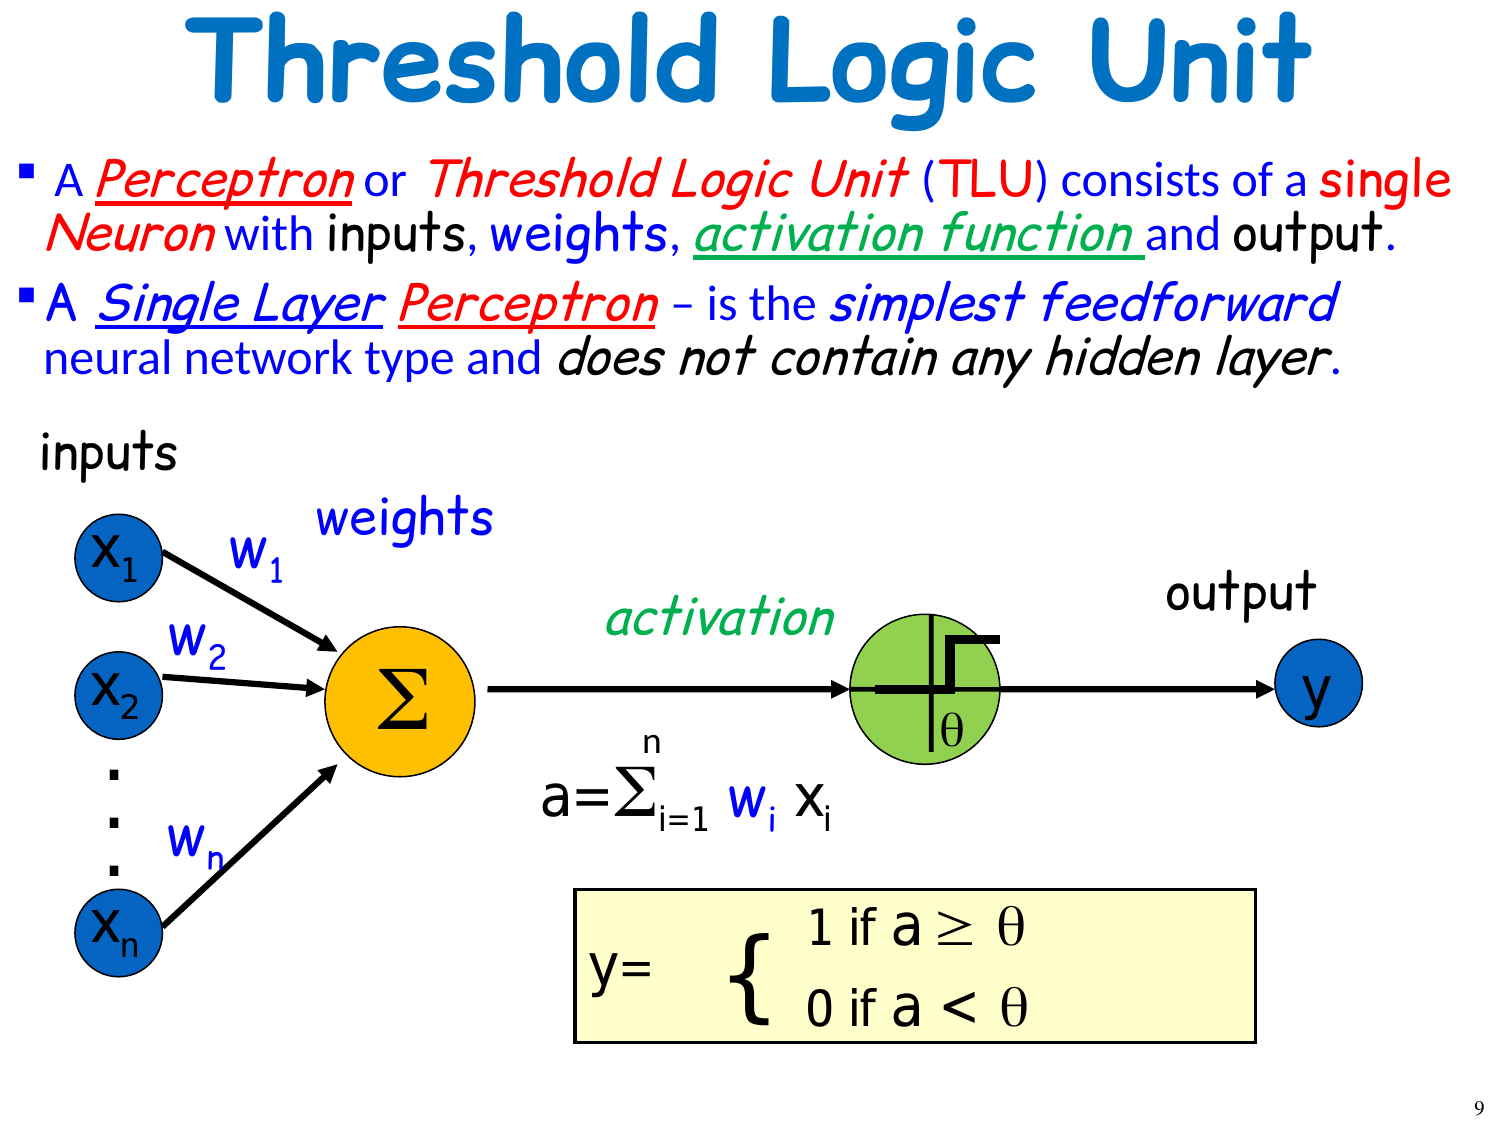

# Threshold Logic Unit
 A Perceptron or Threshold Logic Unit (TLU) consists of a single Neuron with inputs, weights, activation function and output.
A Single Layer Perceptron – is the simplest feedforward neural network type and does not contain any hidden layer.

inputs
weights
x1

w1

output
activation
w2

Σ
x2

y

.
.
.

θ

n
a=Σi=1 wi xi

wn
xn

              1 if a ≥ θ
y=
              0 if a < θ
{
9